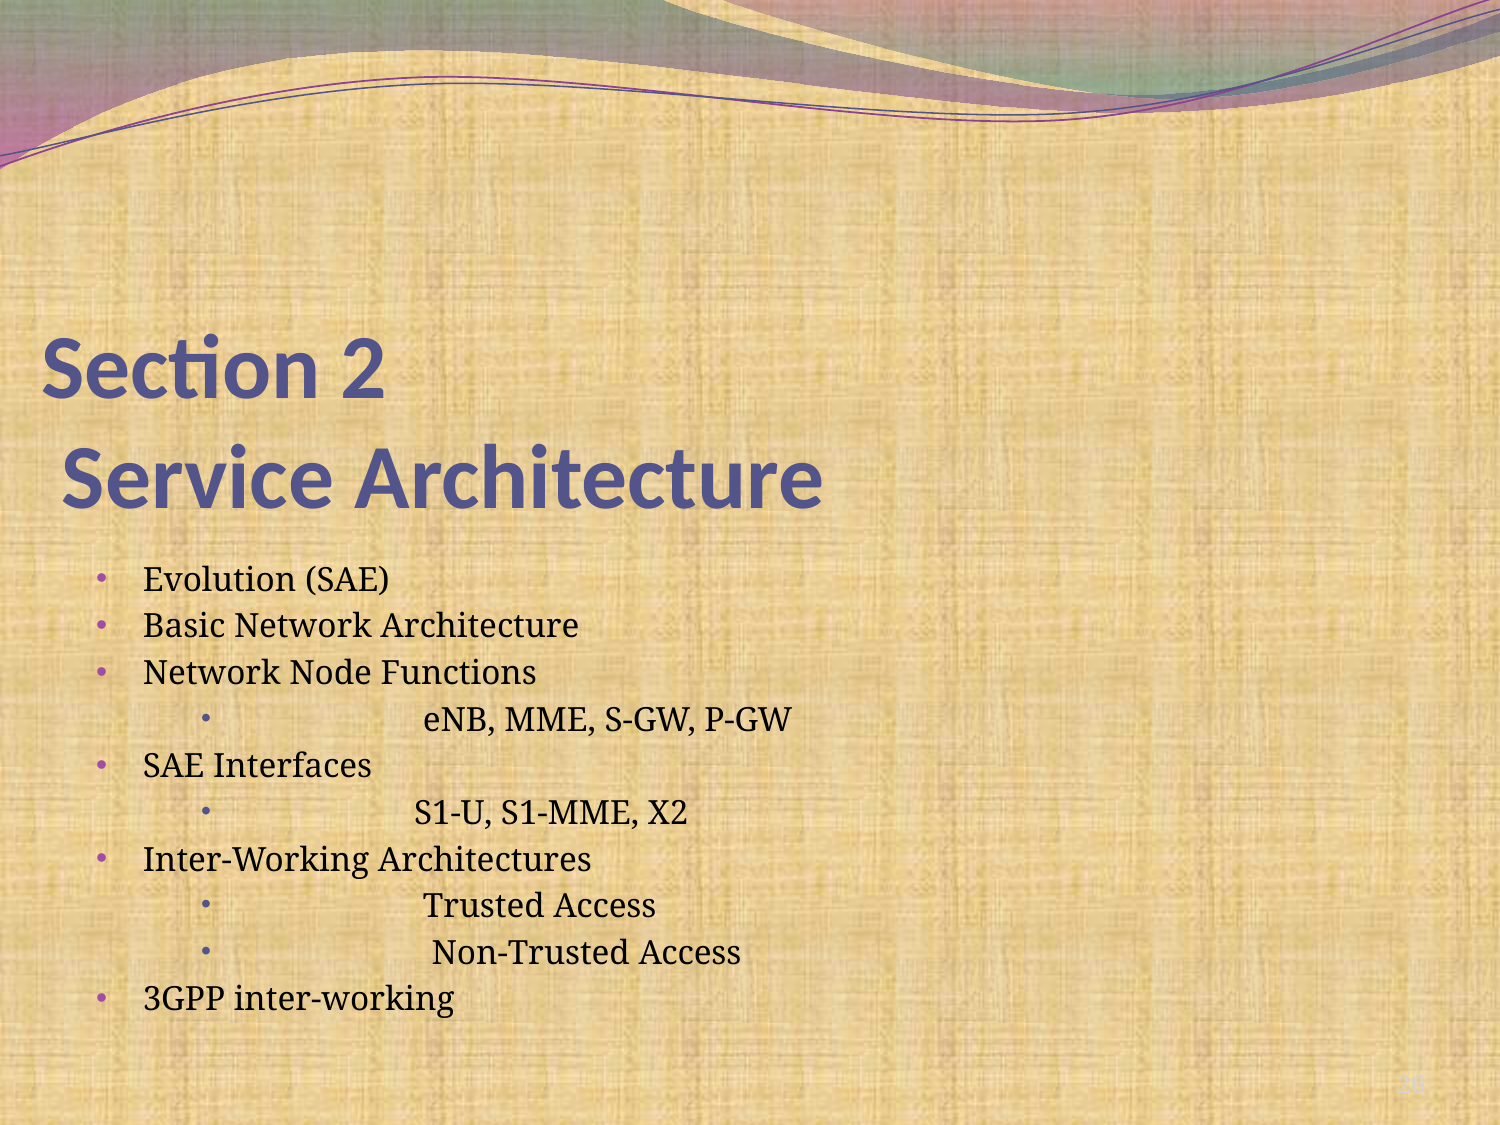

# Section 2 Service Architecture
Evolution (SAE)
Basic Network Architecture
Network Node Functions
                    eNB, MME, S-GW, P-GW
SAE Interfaces
                   S1-U, S1-MME, X2
Inter-Working Architectures
                    Trusted Access
                     Non-Trusted Access
3GPP inter-working

26